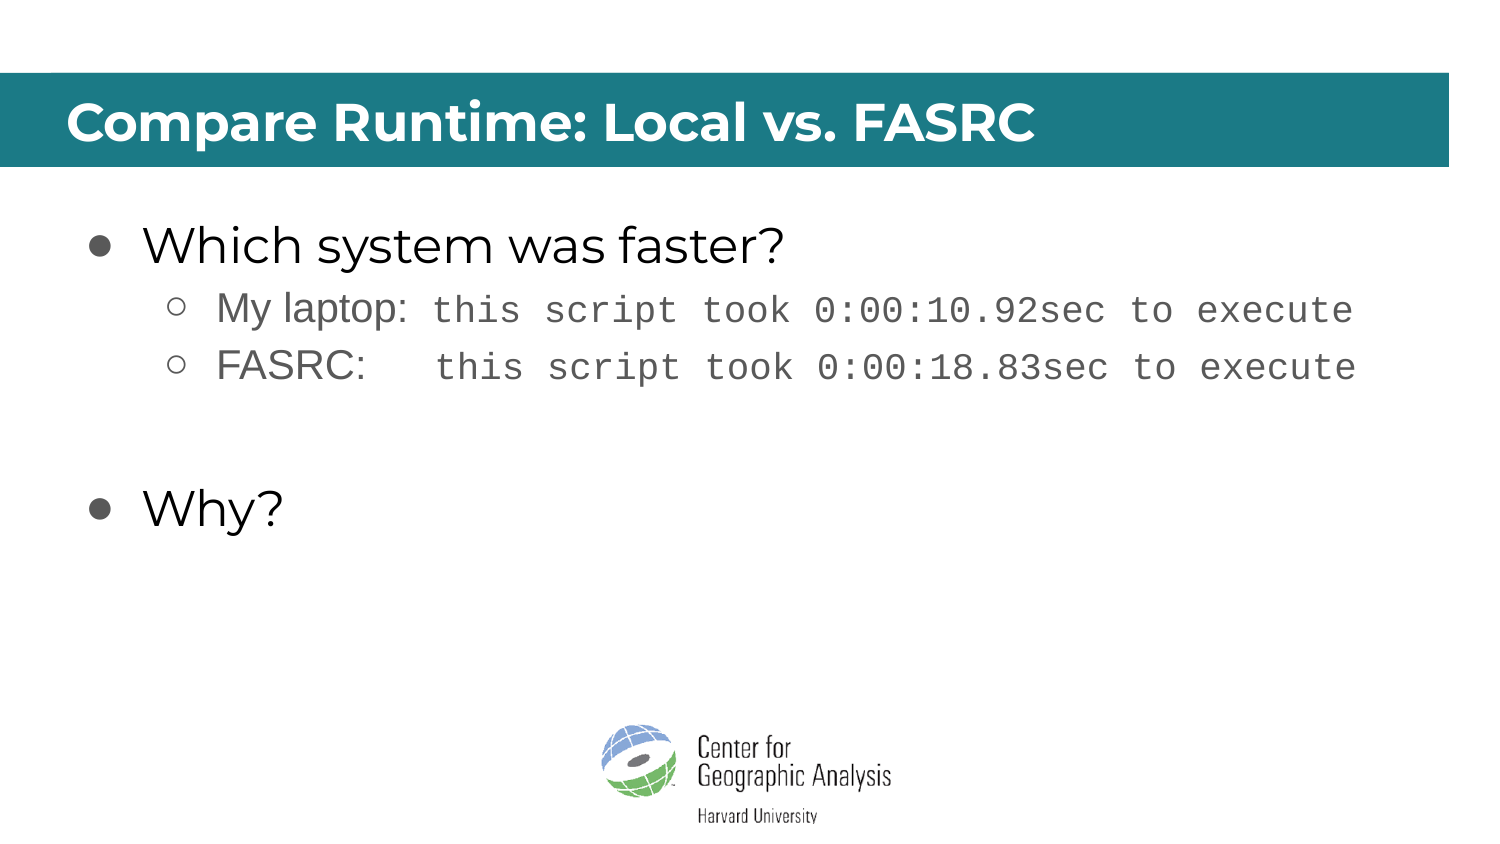

# Compare Runtime: Local vs. FASRC
Which system was faster?
My laptop: this script took 0:00:10.92sec to execute
FASRC:   this script took 0:00:18.83sec to execute

Why?